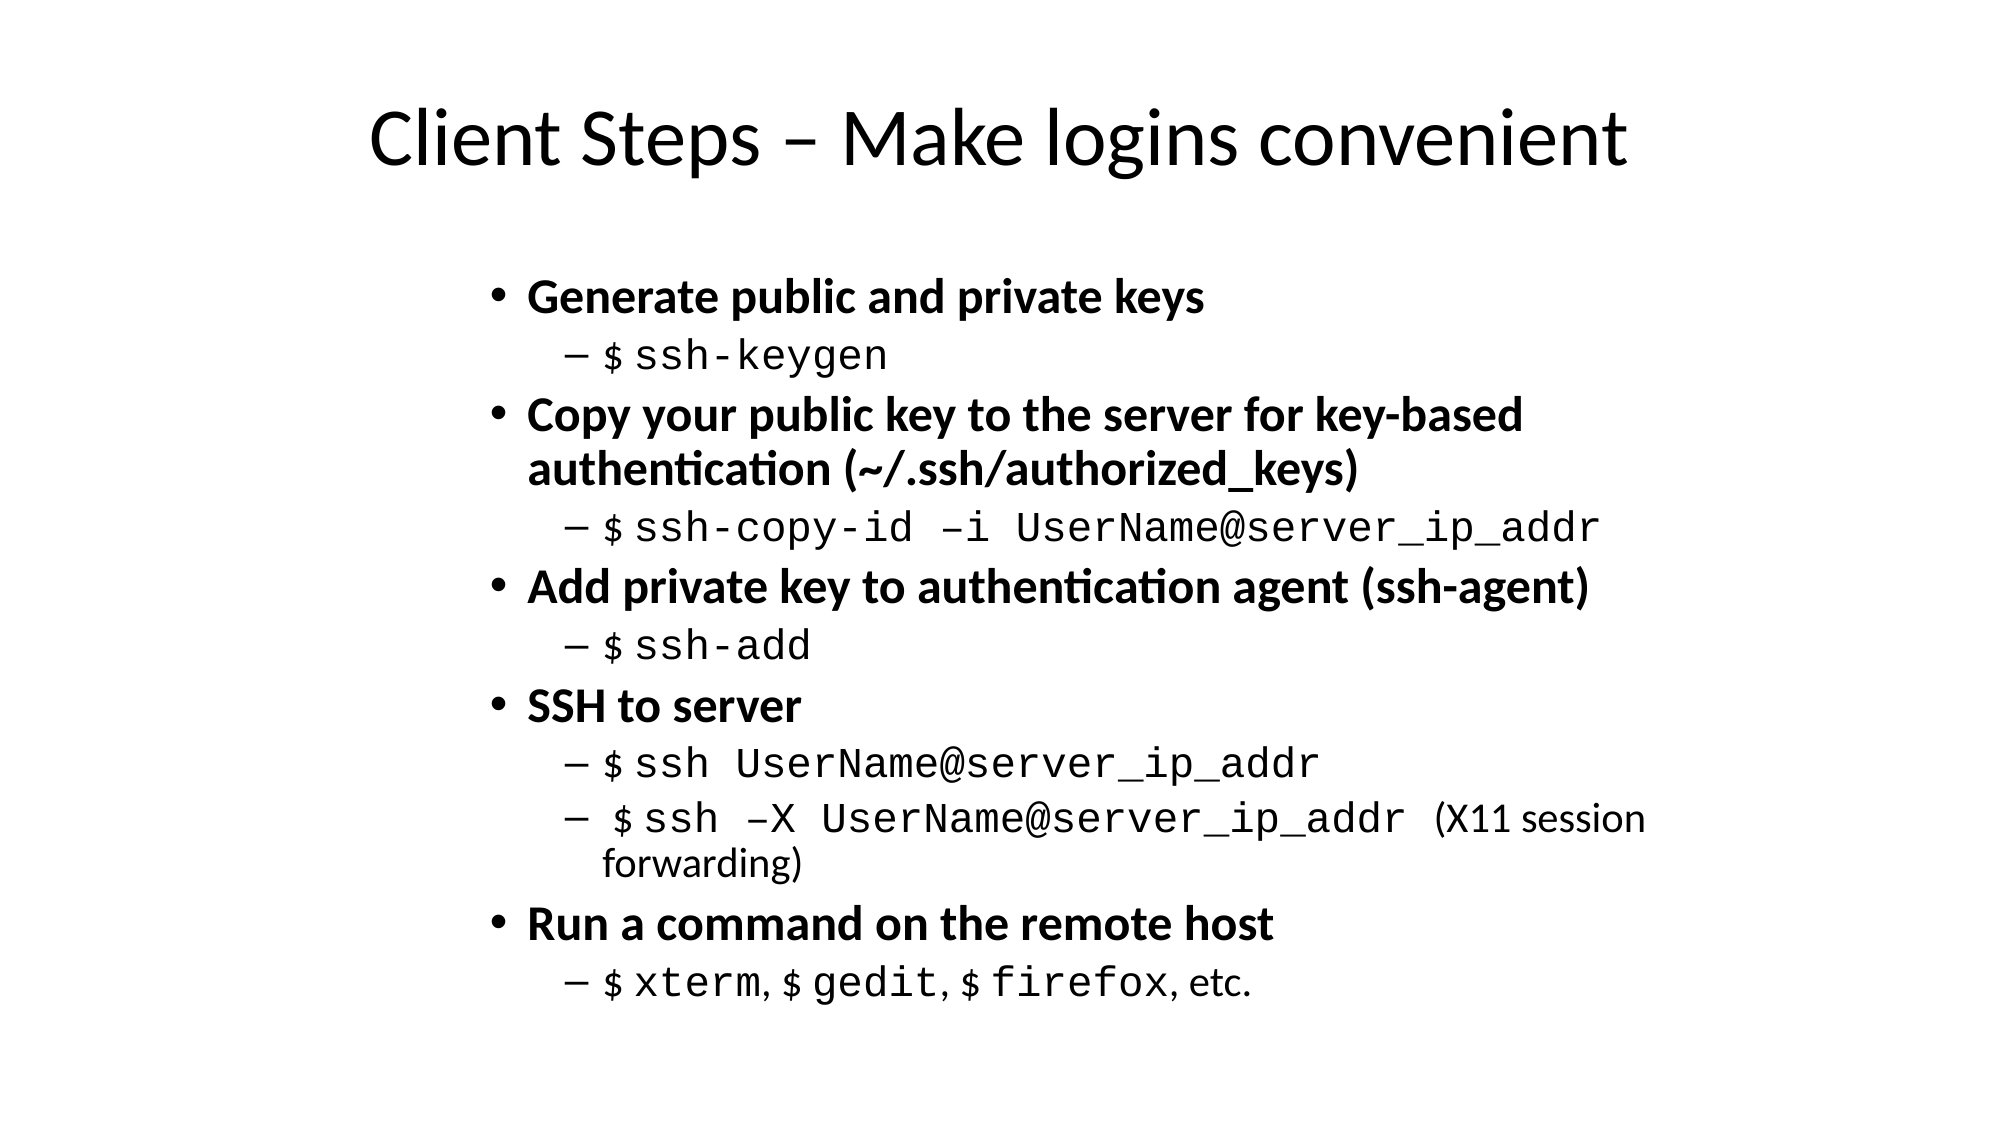

# Client Steps – Make logins convenient
Generate public and private keys
$ ssh-keygen
Copy your public key to the server for key-based authentication (~/.ssh/authorized_keys)
$ ssh-copy-id –i UserName@server_ip_addr
Add private key to authentication agent (ssh-agent)
$ ssh-add
SSH to server
$ ssh UserName@server_ip_addr
 $ ssh –X UserName@server_ip_addr (X11 session forwarding)
Run a command on the remote host
$ xterm, $ gedit, $ firefox, etc.